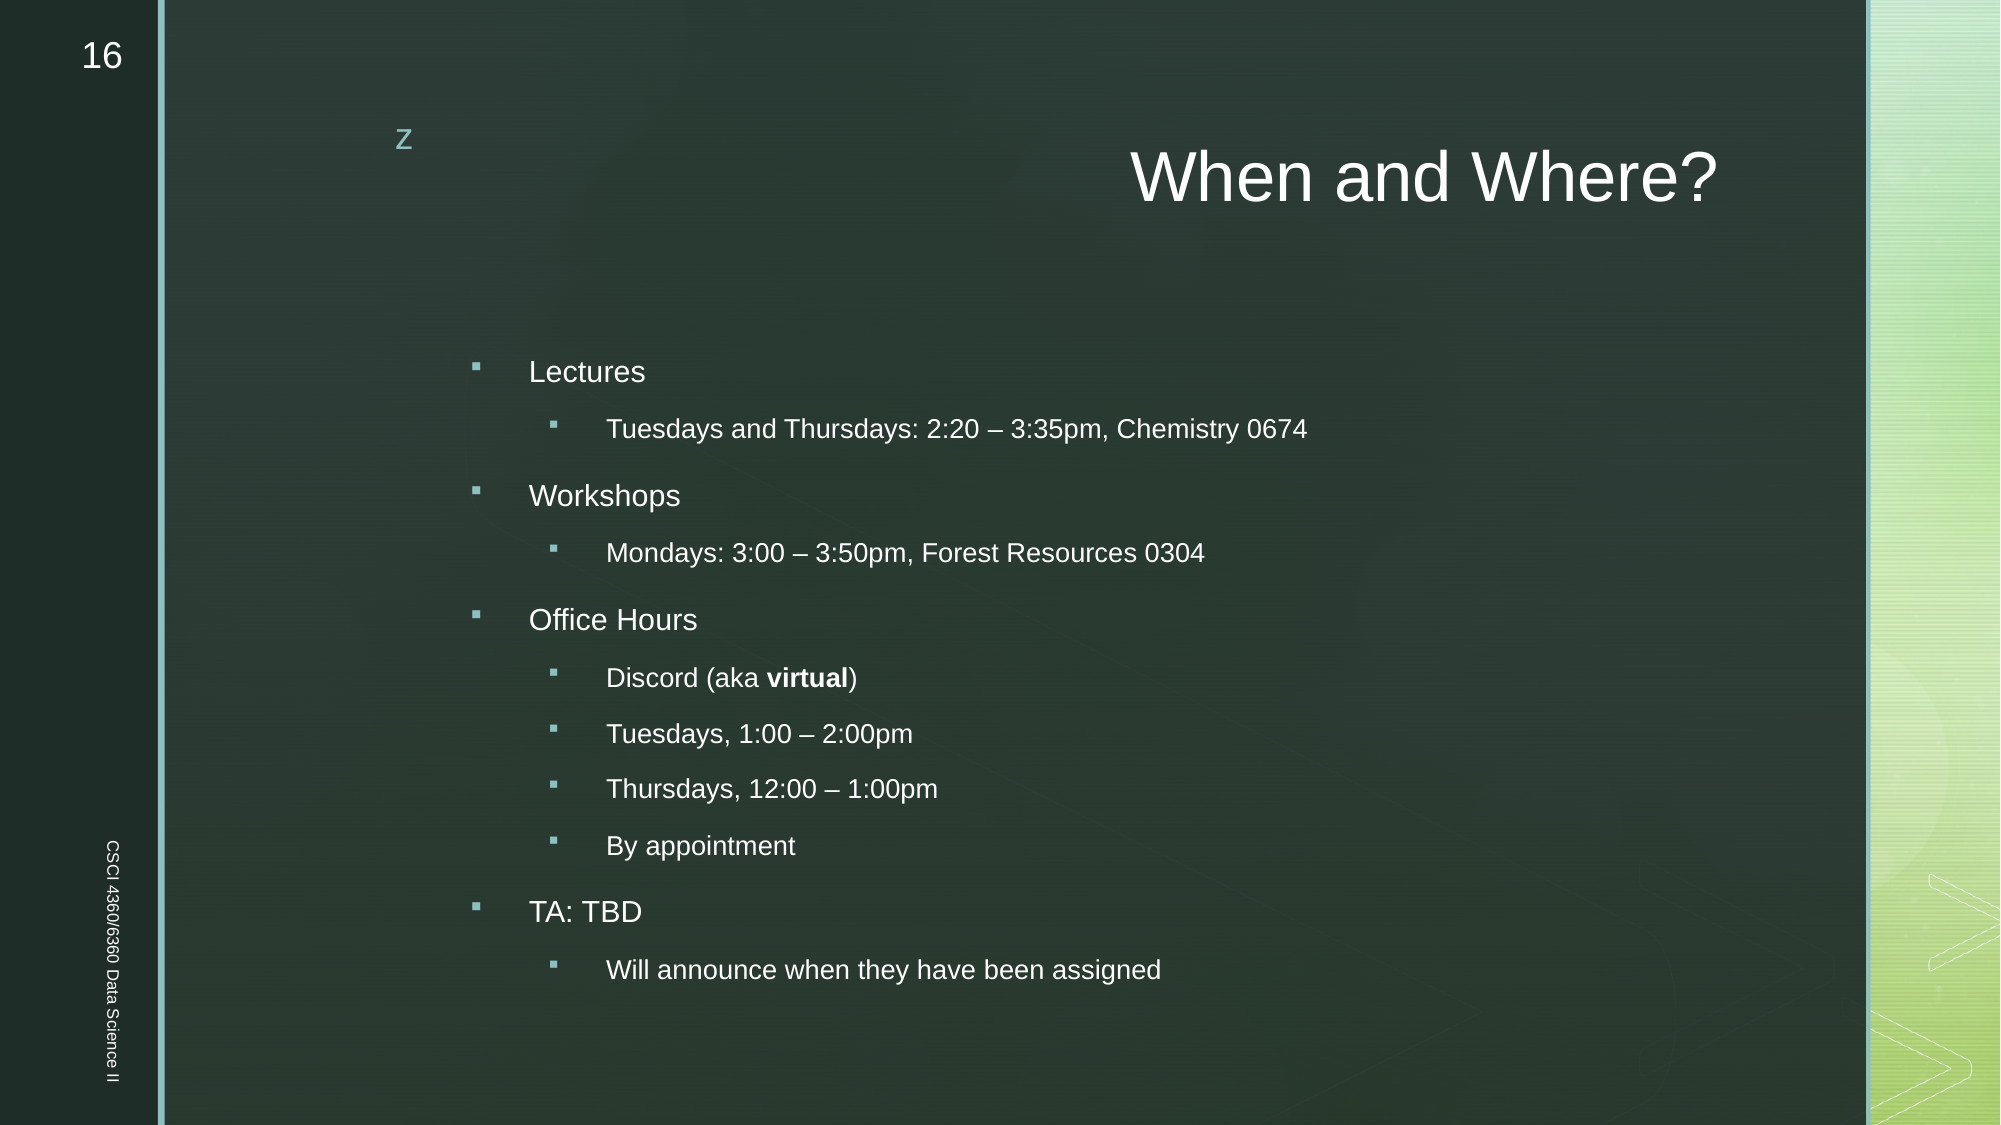

16
# When and Where?
Lectures
Tuesdays and Thursdays: 2:20 – 3:35pm, Chemistry 0674
Workshops
Mondays: 3:00 – 3:50pm, Forest Resources 0304
Office Hours
Discord (aka virtual)
Tuesdays, 1:00 – 2:00pm
Thursdays, 12:00 – 1:00pm
By appointment
TA: TBD
Will announce when they have been assigned
CSCI 4360/6360 Data Science II